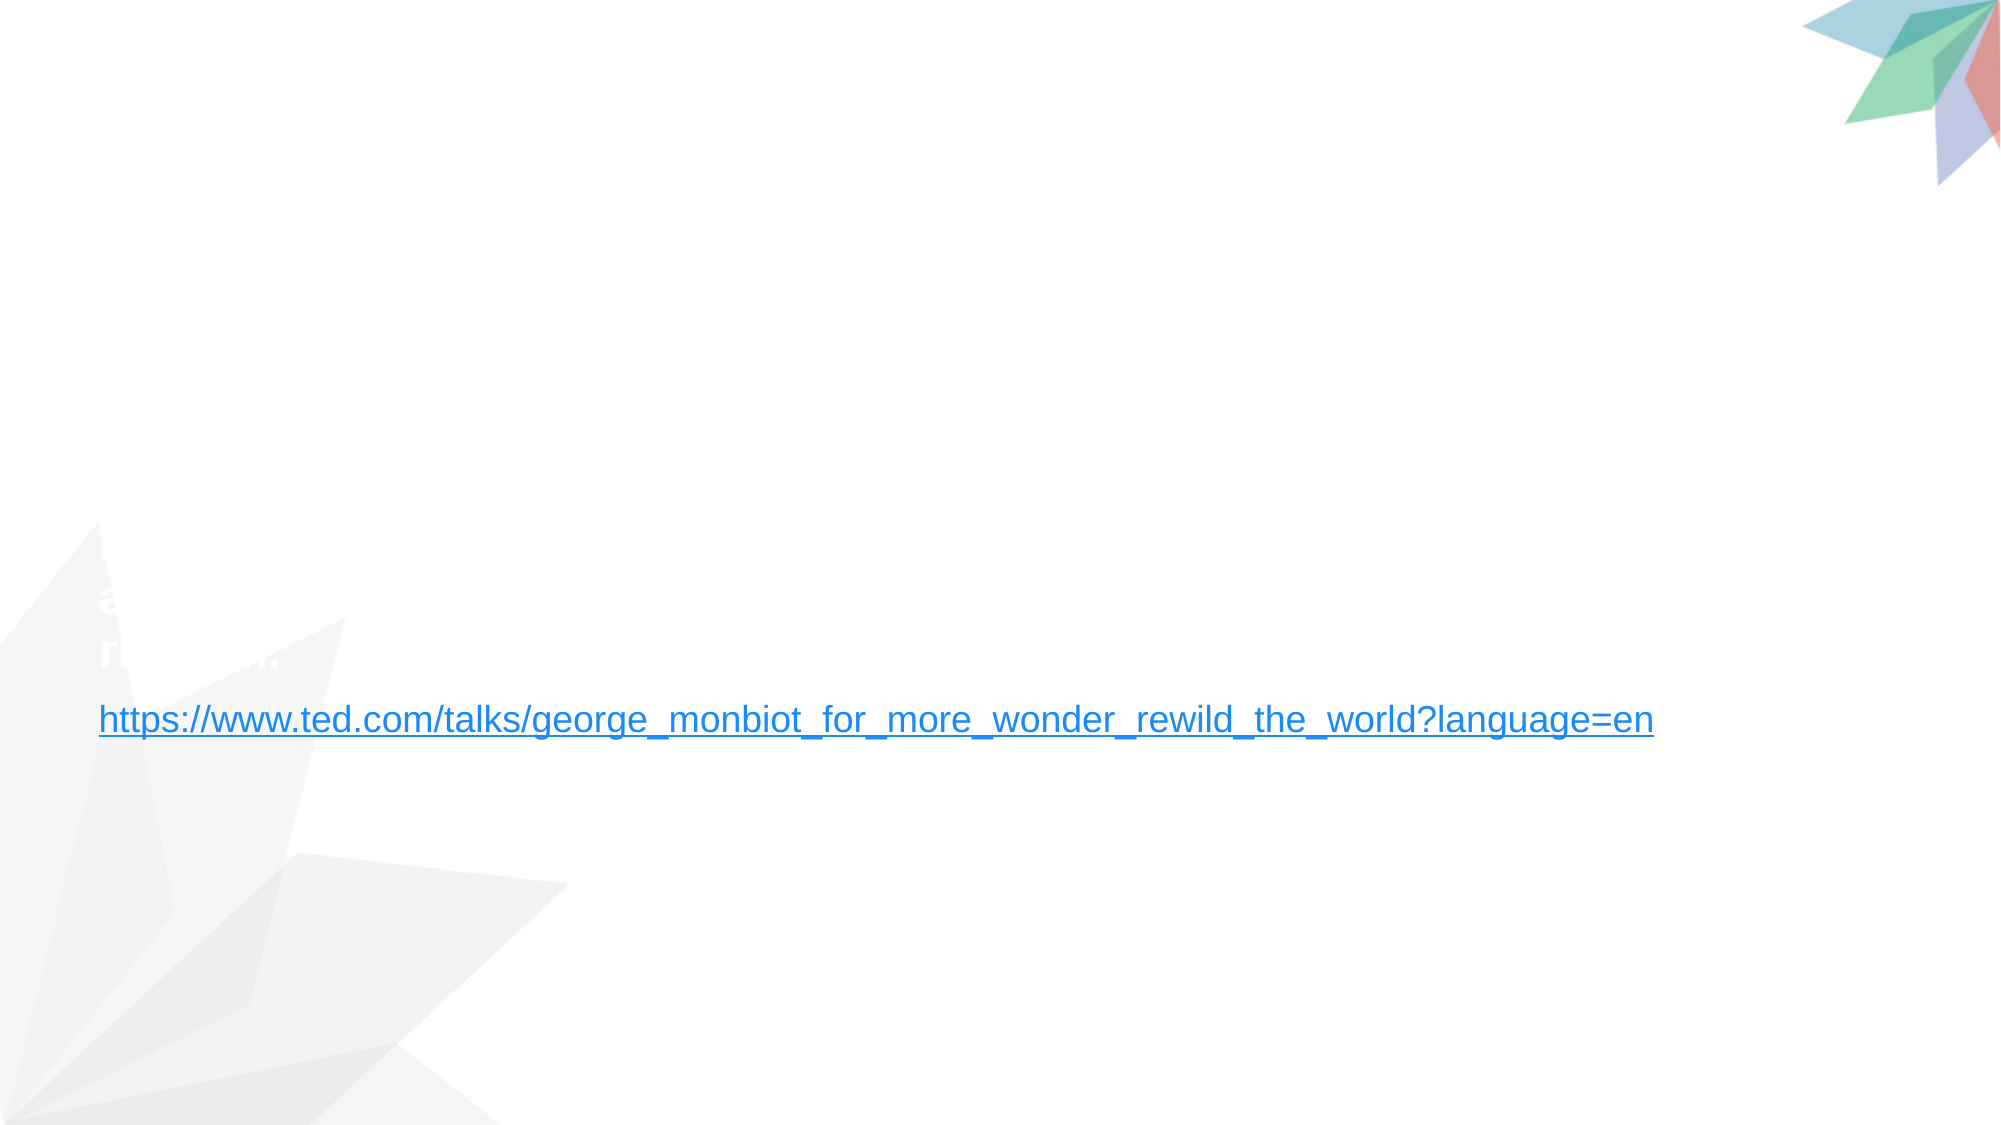

# Speak with Meaning
Prosodic features (intonation, stress and rhythm) enhance the meaning of the speech.

Listen to the opening minute of the TED Talk by George Monbiot and pay attention to the prosody features. Mark out the intonation, stress and rhythm.
https://www.ted.com/talks/george_monbiot_for_more_wonder_rewild_the_world?language=en